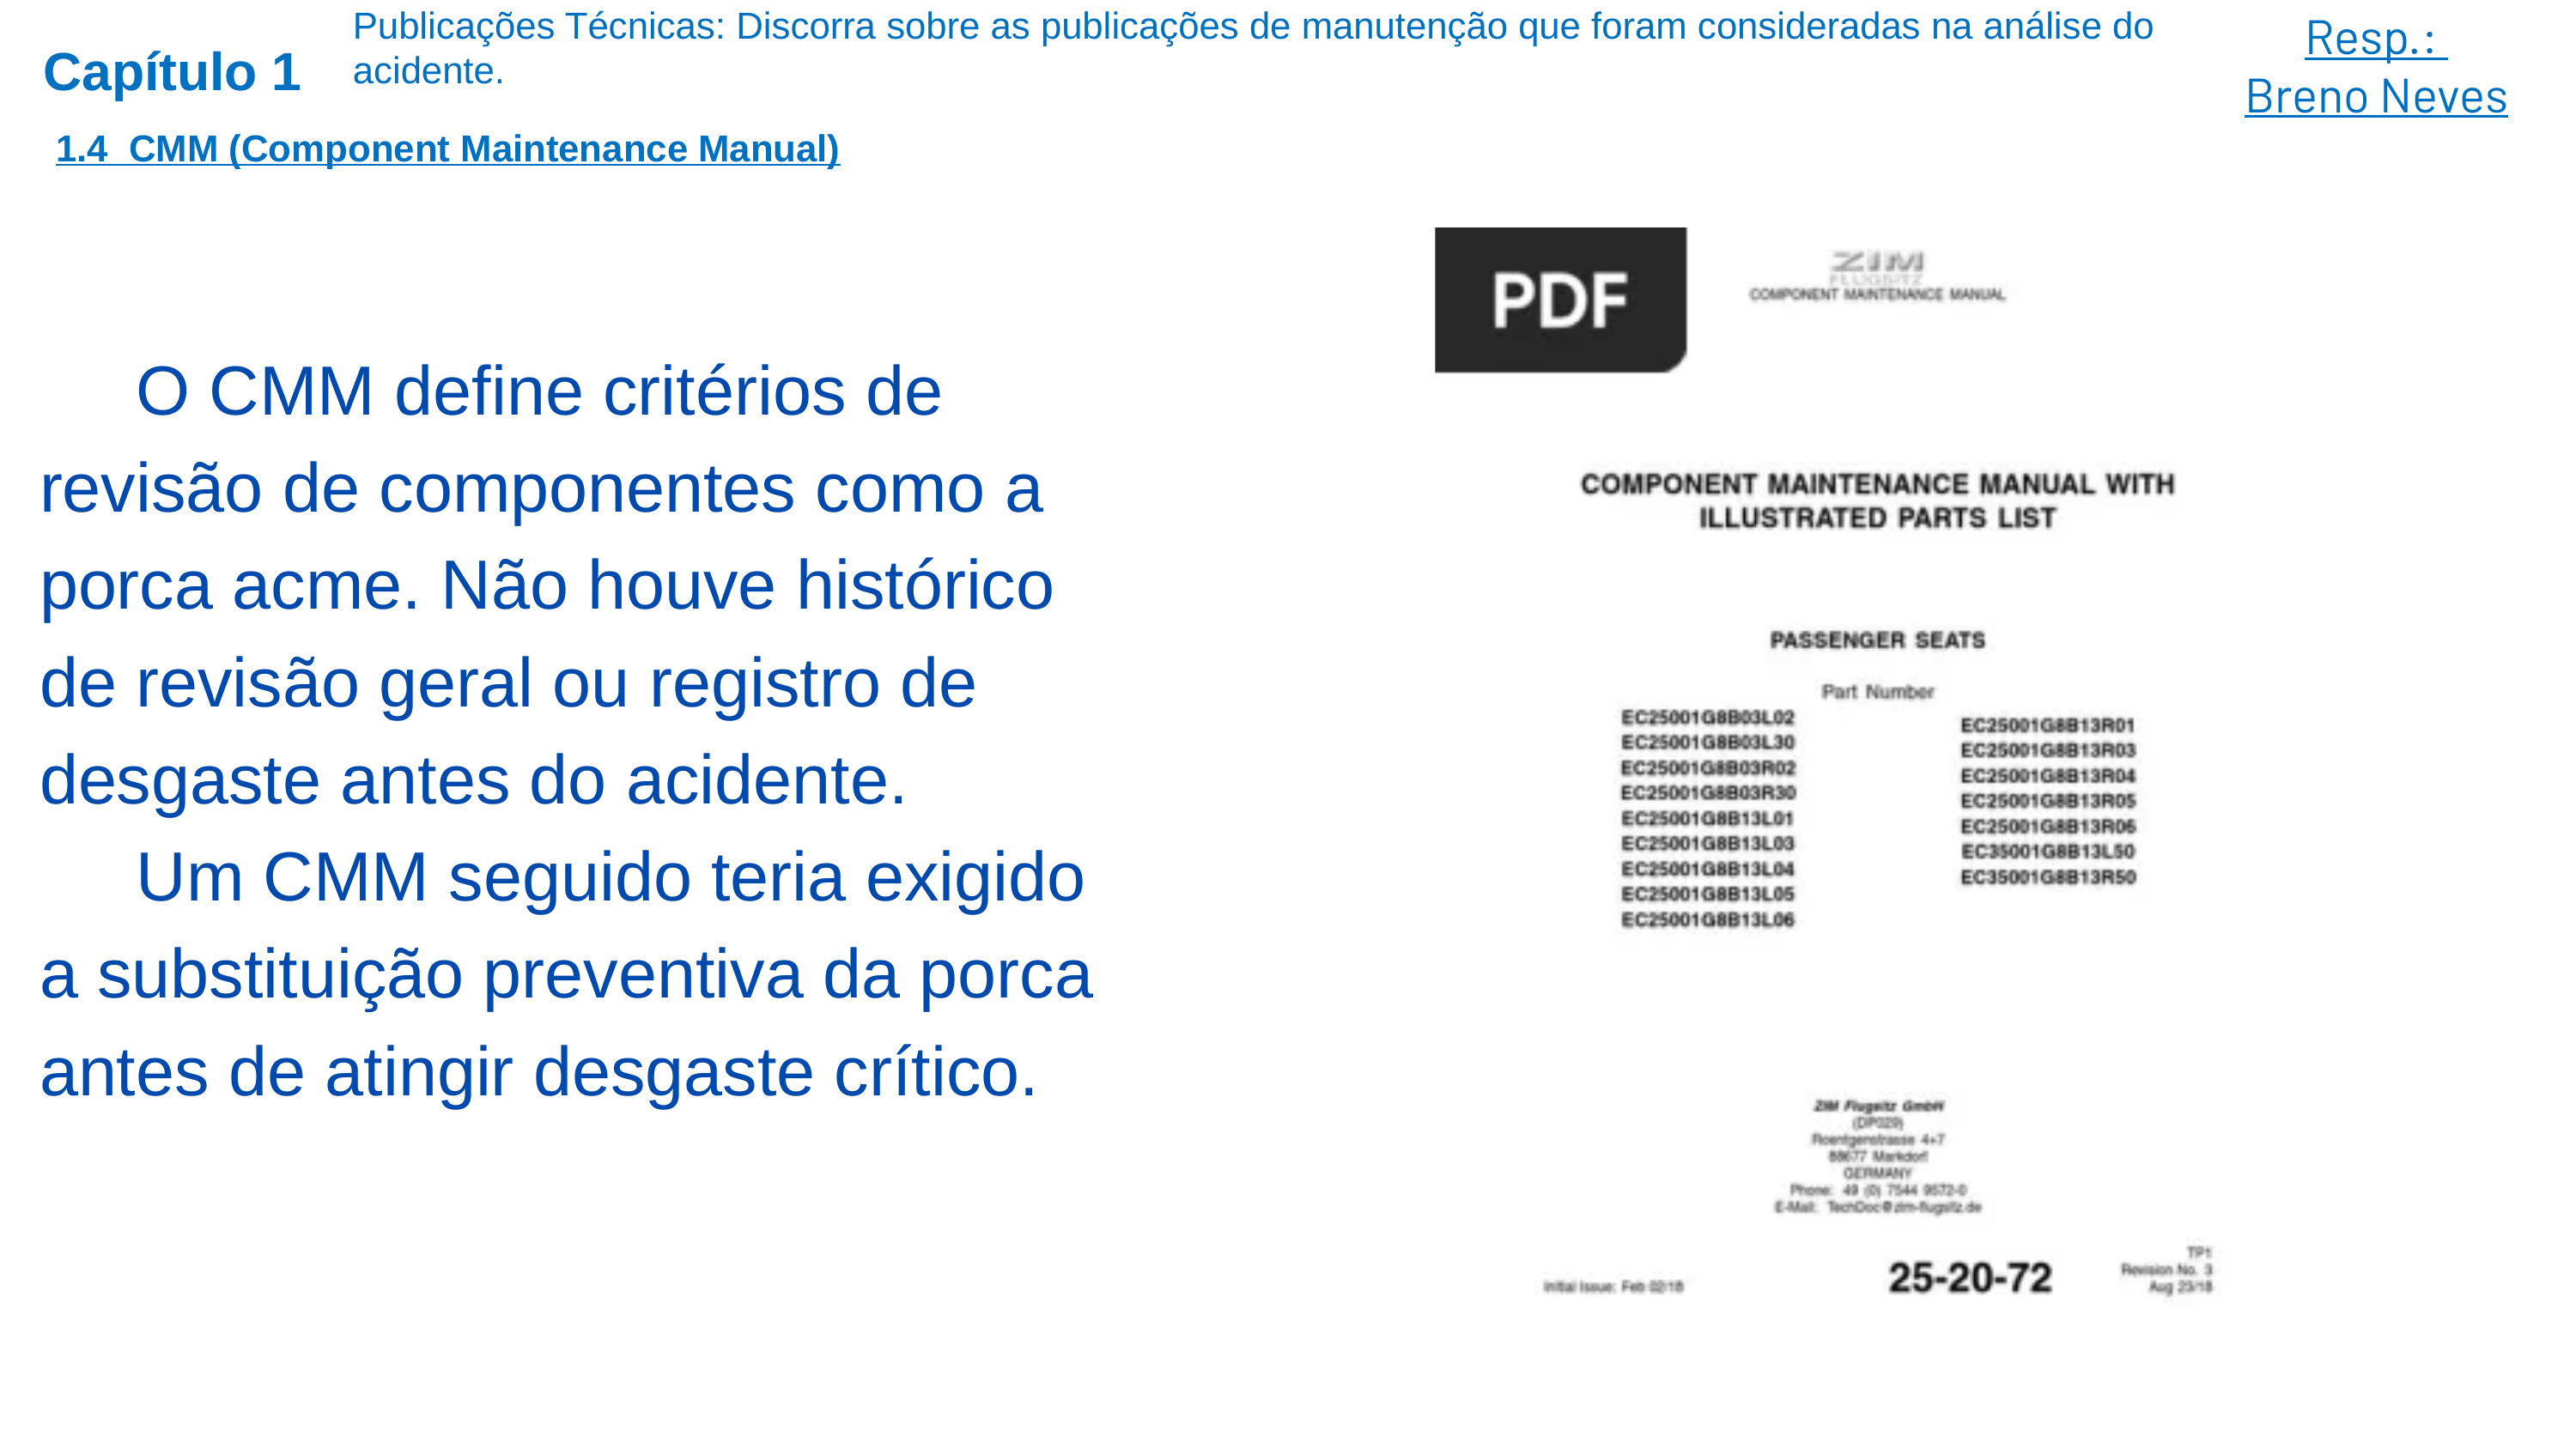

Publicações Técnicas: Discorra sobre as publicações de manutenção que foram consideradas na análise do acidente.

Resp.:
Breno Neves

Capítulo 1
1.4  CMM (Component Maintenance Manual)

     O CMM define critérios de revisão de componentes como a porca acme. Não houve histórico de revisão geral ou registro de desgaste antes do acidente.
     Um CMM seguido teria exigido a substituição preventiva da porca antes de atingir desgaste crítico.